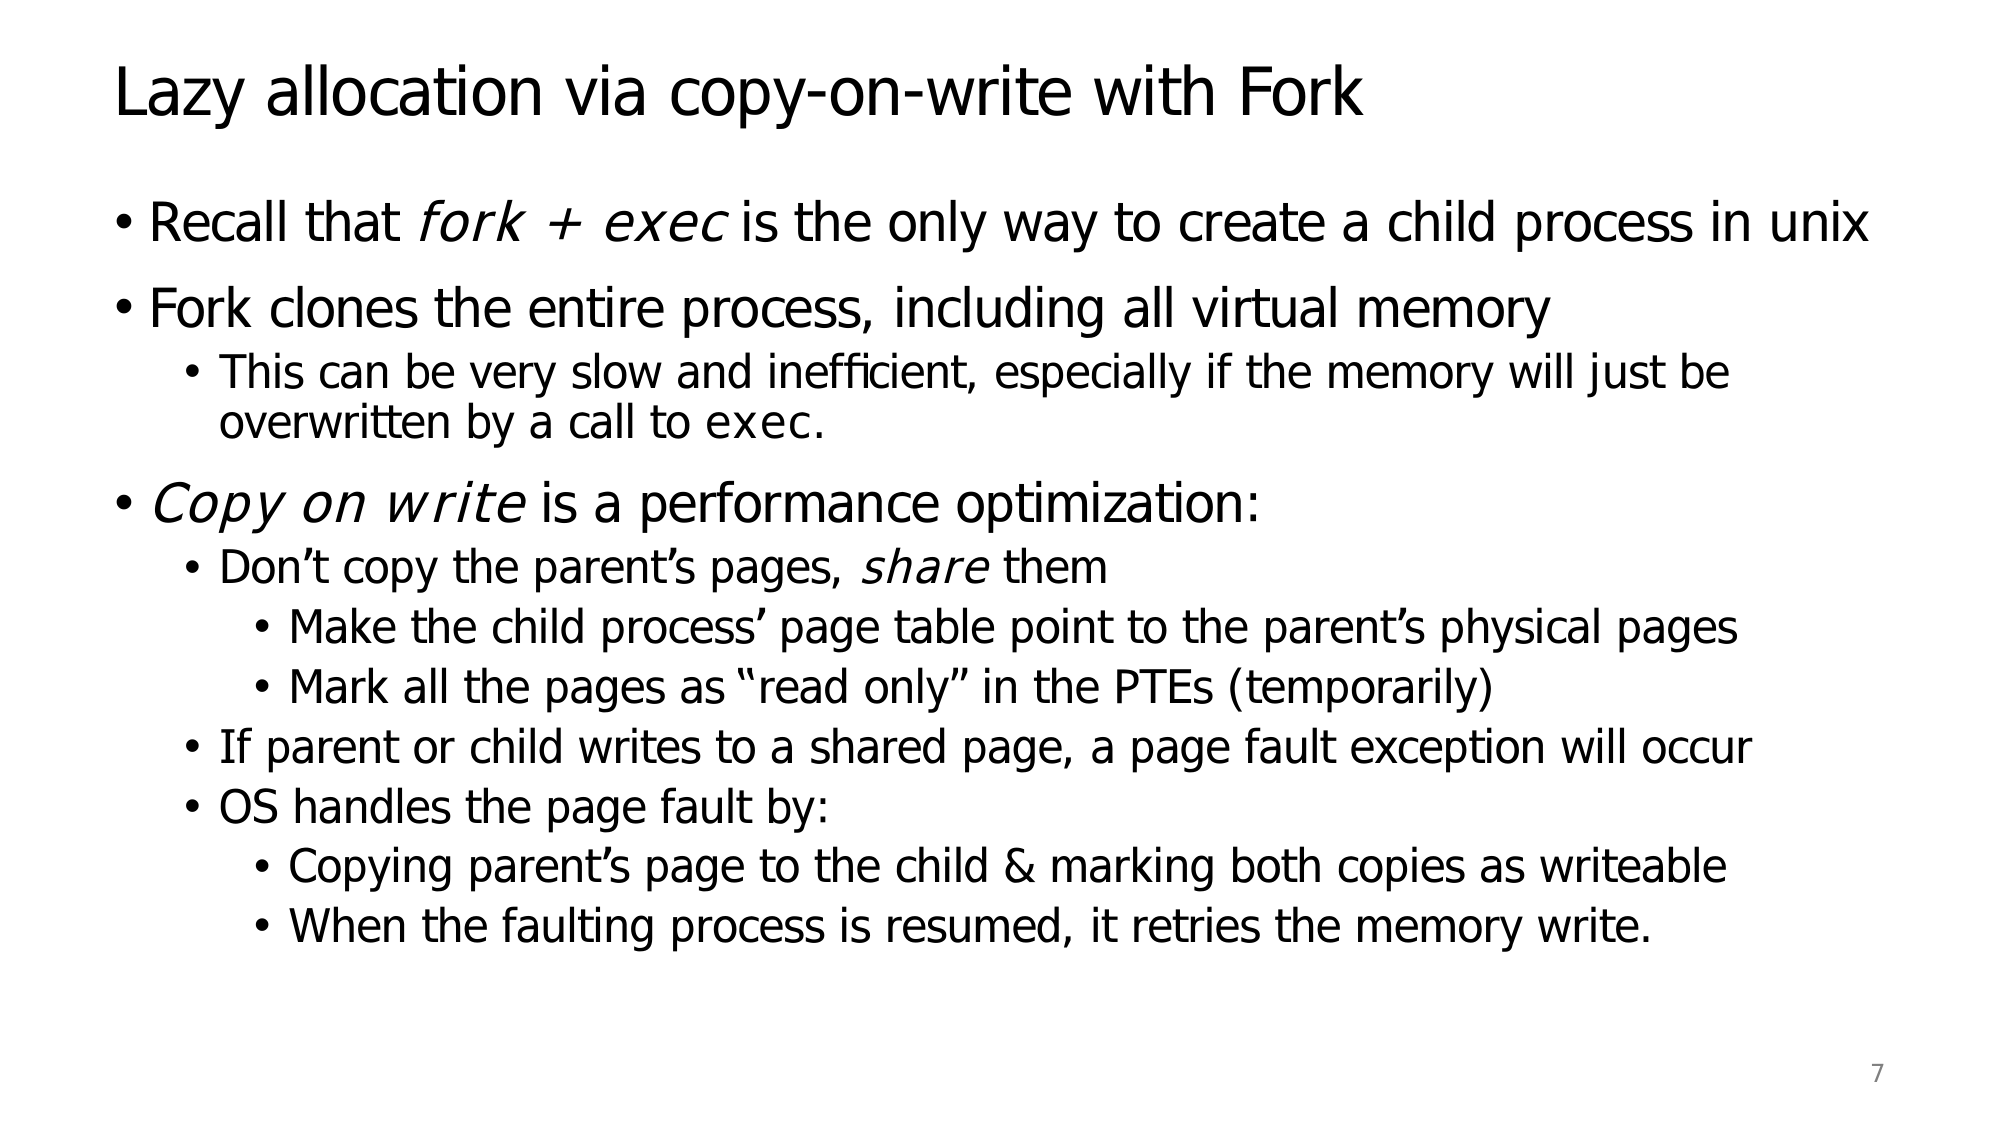

# Lazy allocation via copy-on-write with Fork
Recall that fork + exec is the only way to create a child process in unix
Fork clones the entire process, including all virtual memory
This can be very slow and inefficient, especially if the memory will just be overwritten by a call to exec.
Copy on write is a performance optimization:
Don’t copy the parent’s pages, share them
Make the child process’ page table point to the parent’s physical pages
Mark all the pages as “read only” in the PTEs (temporarily)
If parent or child writes to a shared page, a page fault exception will occur
OS handles the page fault by:
Copying parent’s page to the child & marking both copies as writeable
When the faulting process is resumed, it retries the memory write.

7